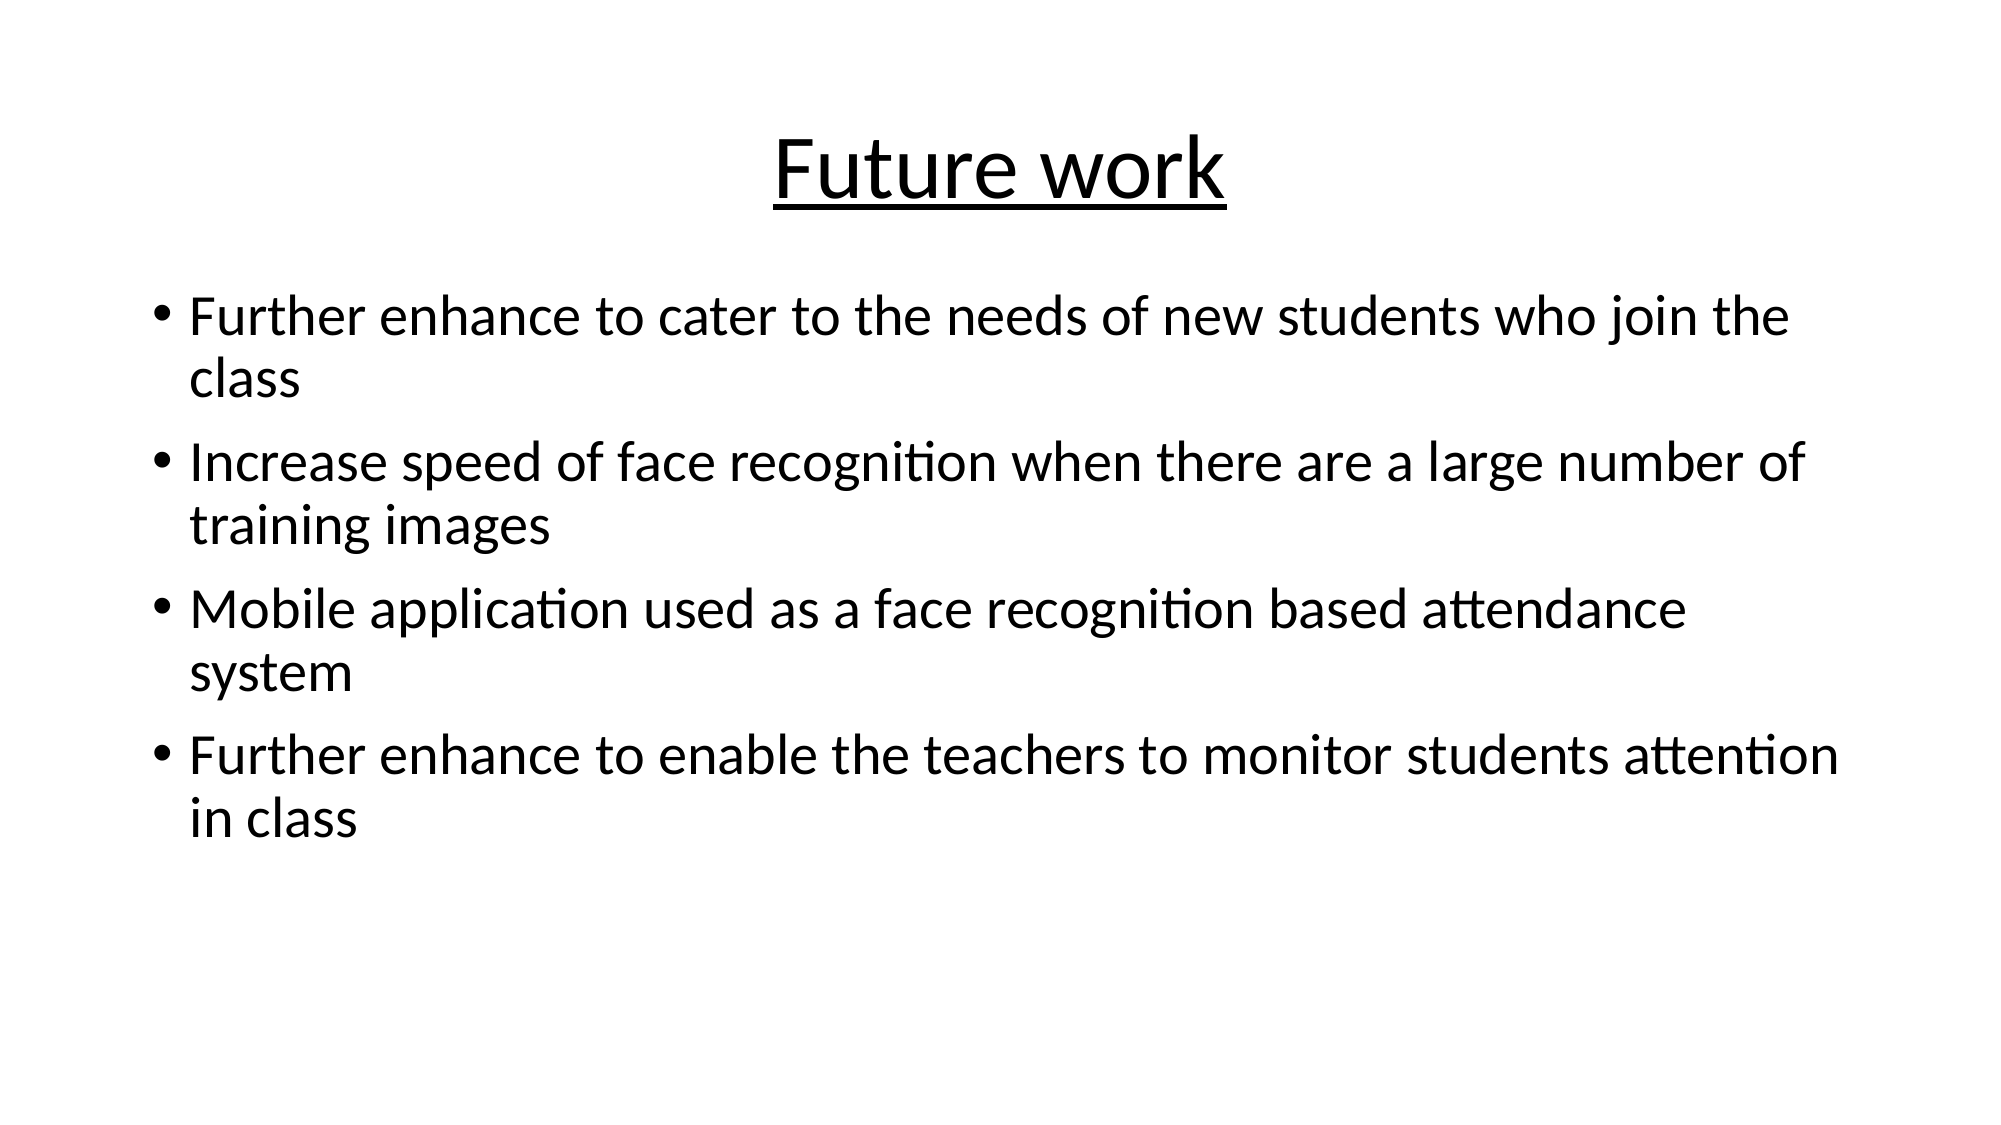

# Future work
Further enhance to cater to the needs of new students who join the class
Increase speed of face recognition when there are a large number of training images
Mobile application used as a face recognition based attendance system
Further enhance to enable the teachers to monitor students attention in class